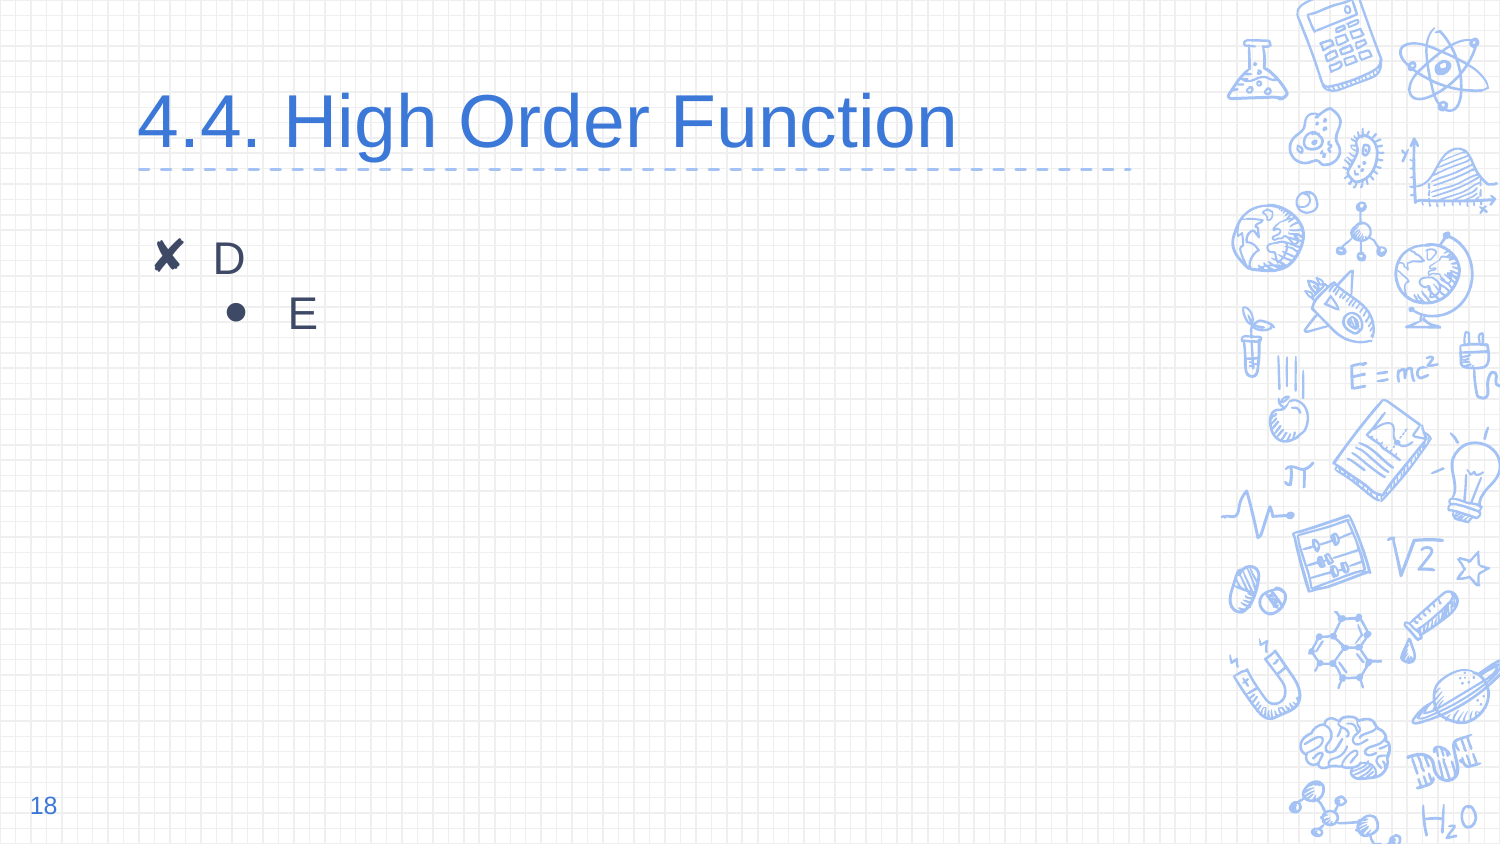

# 4.4. High Order Function
D
E
18